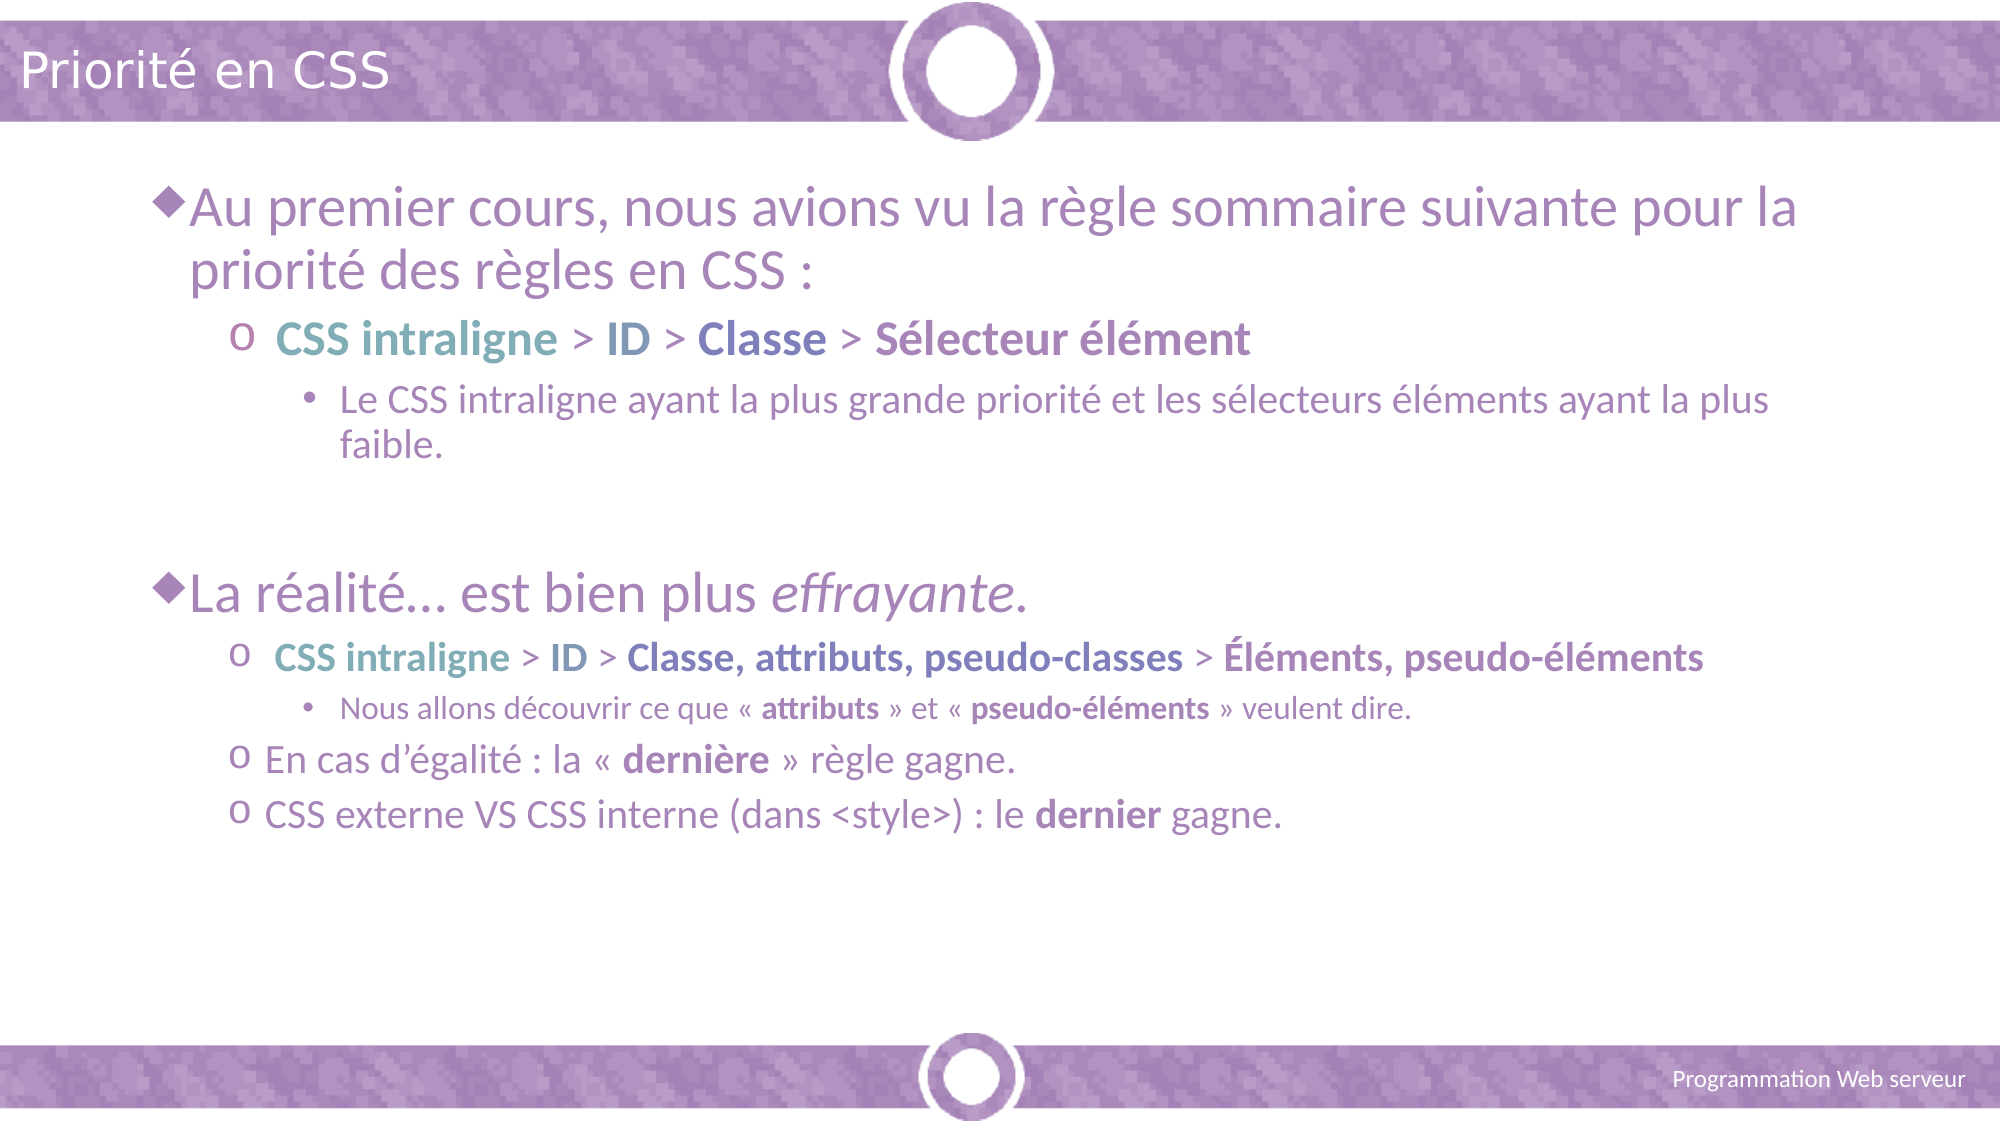

# Priorité en CSS
Au premier cours, nous avions vu la règle sommaire suivante pour la priorité des règles en CSS :
 CSS intraligne > ID > Classe > Sélecteur élément
Le CSS intraligne ayant la plus grande priorité et les sélecteurs éléments ayant la plus faible.

La réalité… est bien plus effrayante.
 CSS intraligne > ID > Classe, attributs, pseudo-classes > Éléments, pseudo-éléments
Nous allons découvrir ce que « attributs » et « pseudo-éléments » veulent dire.
En cas d’égalité : la « dernière » règle gagne.
CSS externe VS CSS interne (dans <style>) : le dernier gagne.